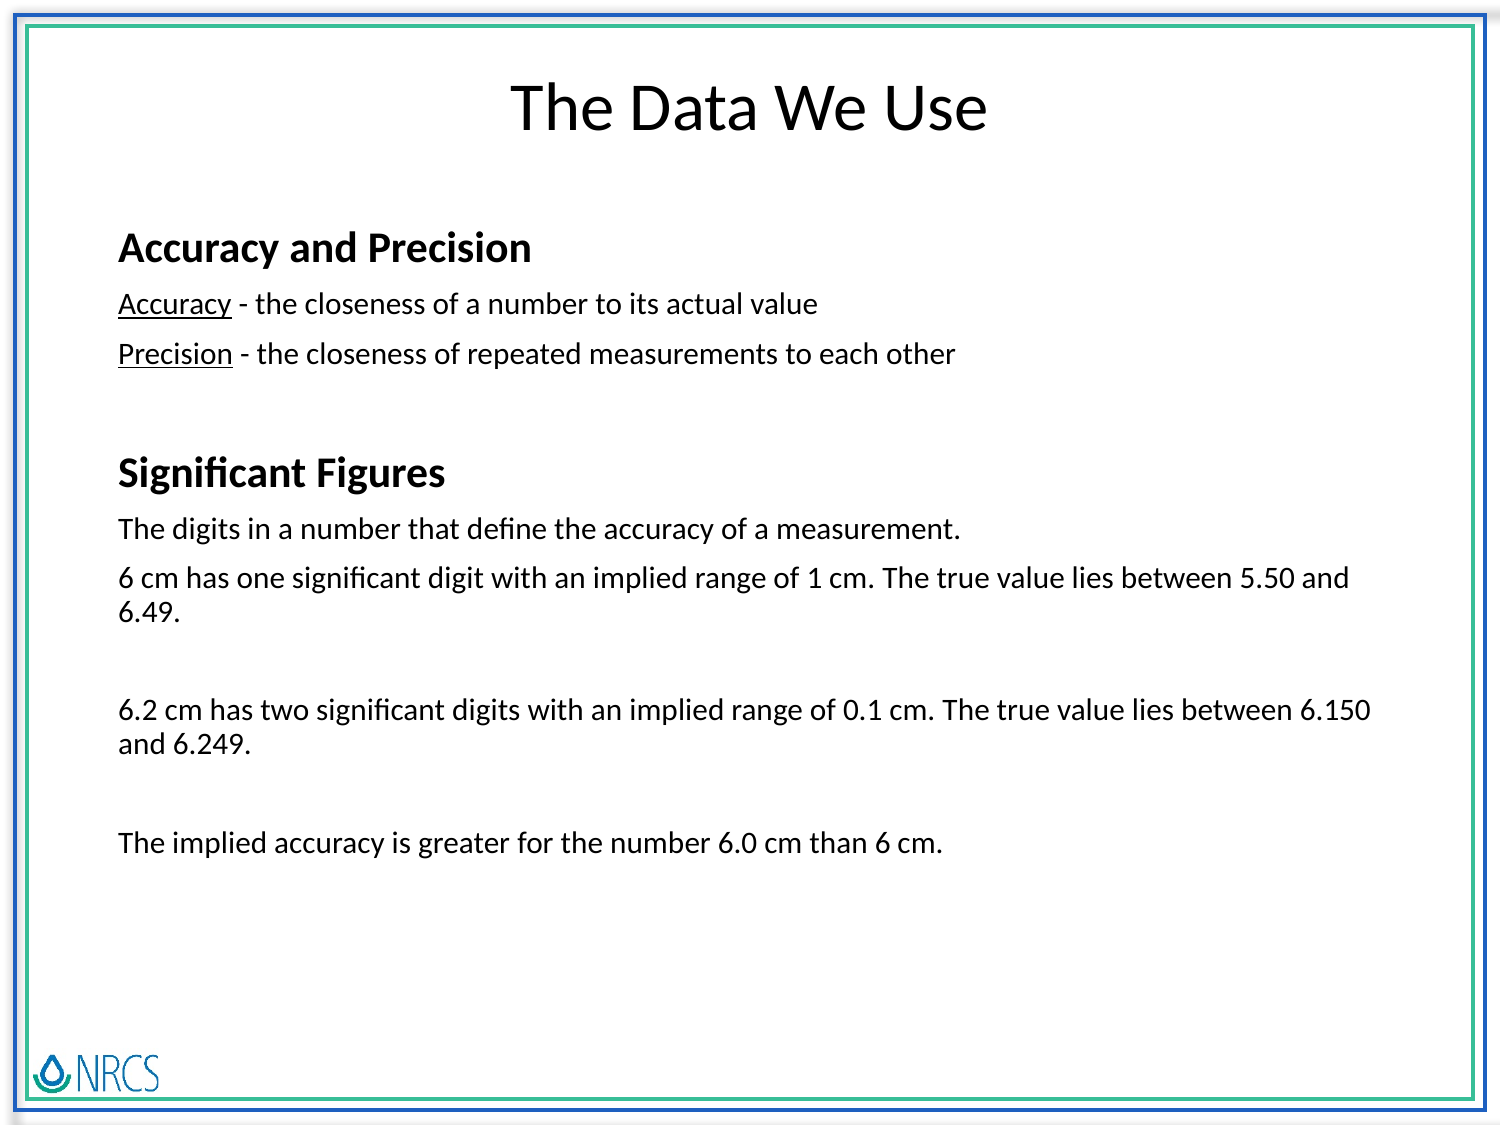

# The Data We Use
Accuracy and Precision
Accuracy - the closeness of a number to its actual value
Precision - the closeness of repeated measurements to each other

Significant Figures
The digits in a number that define the accuracy of a measurement.
6 cm has one significant digit with an implied range of 1 cm. The true value lies between 5.50 and 6.49.

6.2 cm has two significant digits with an implied range of 0.1 cm. The true value lies between 6.150 and 6.249.

The implied accuracy is greater for the number 6.0 cm than 6 cm.